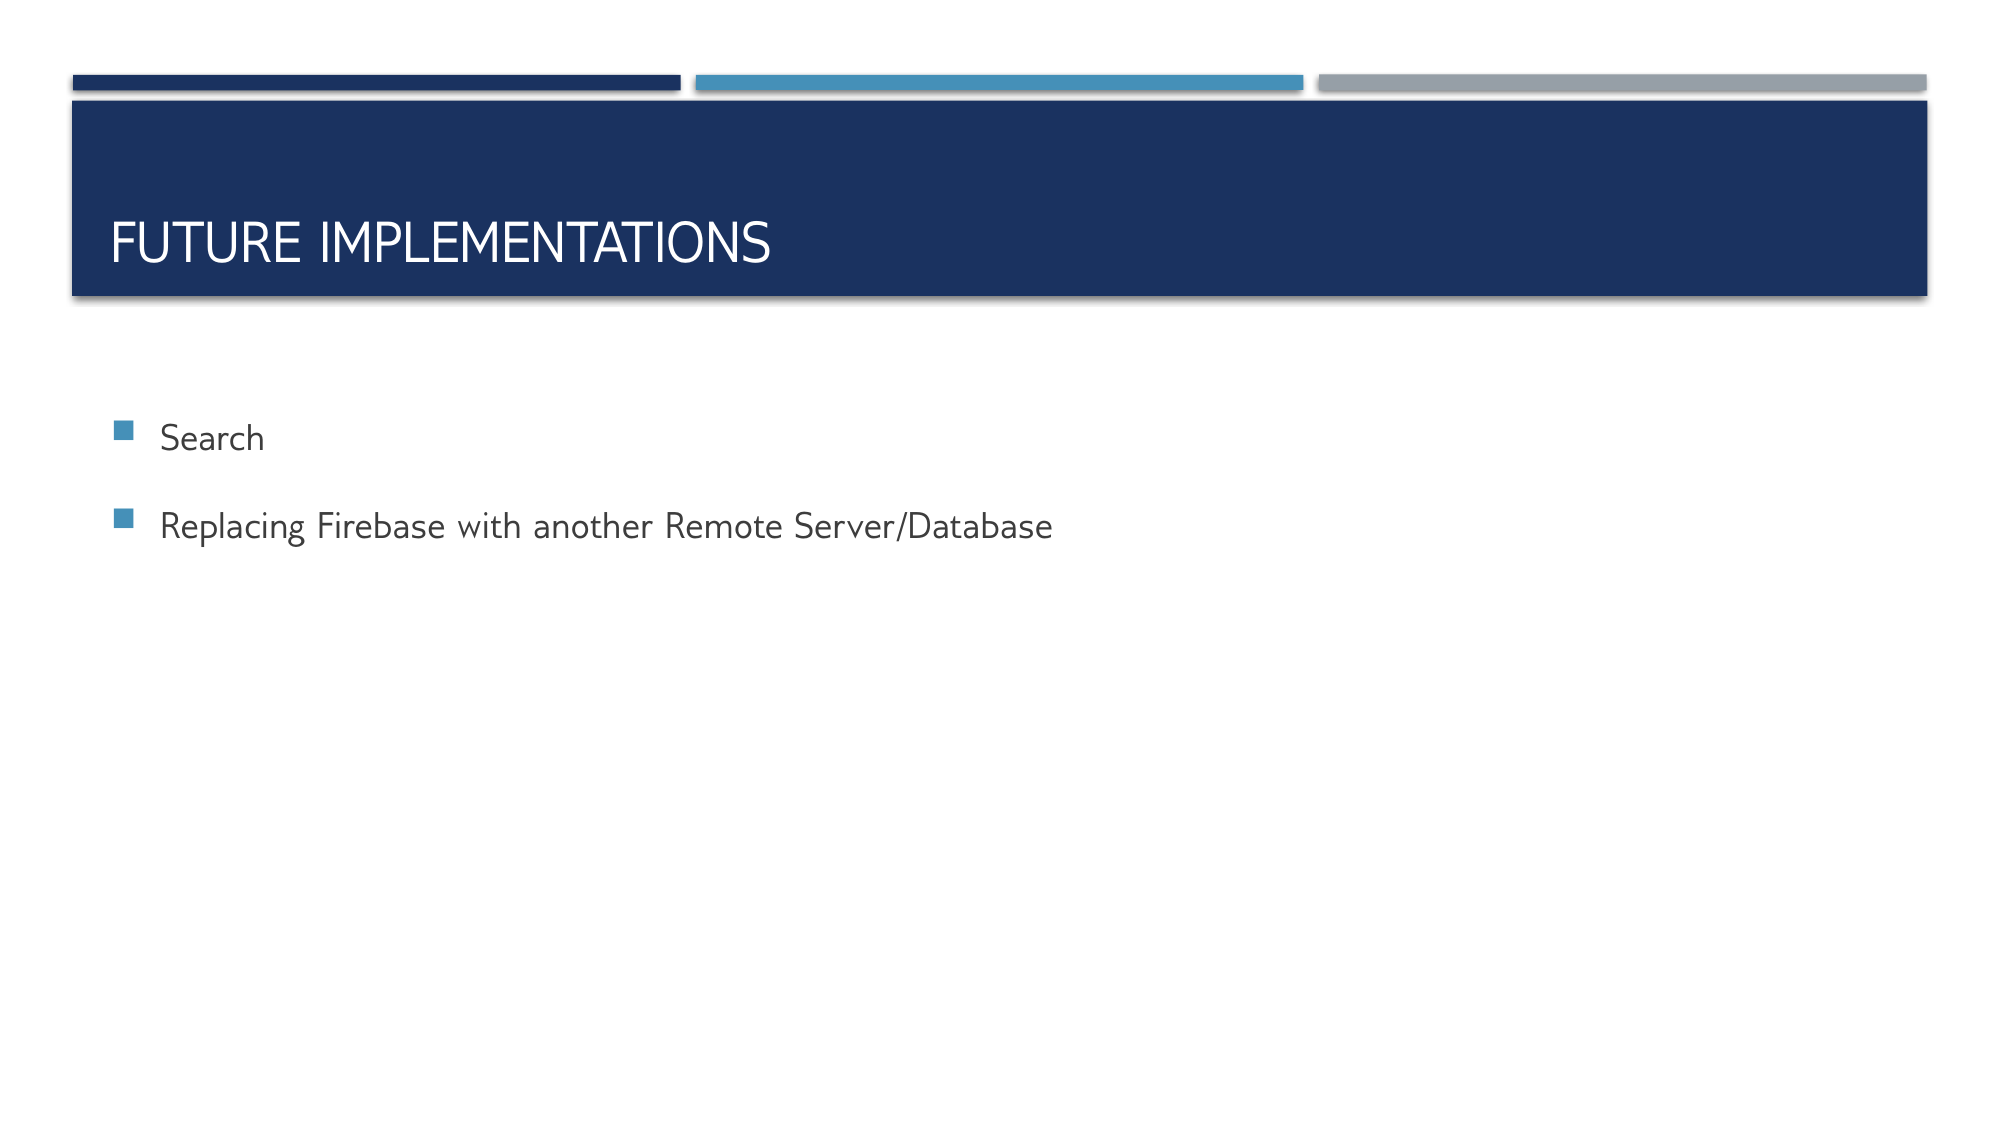

# FUTURE IMPLEMENTATIONS
Search
Replacing Firebase with another Remote Server/Database